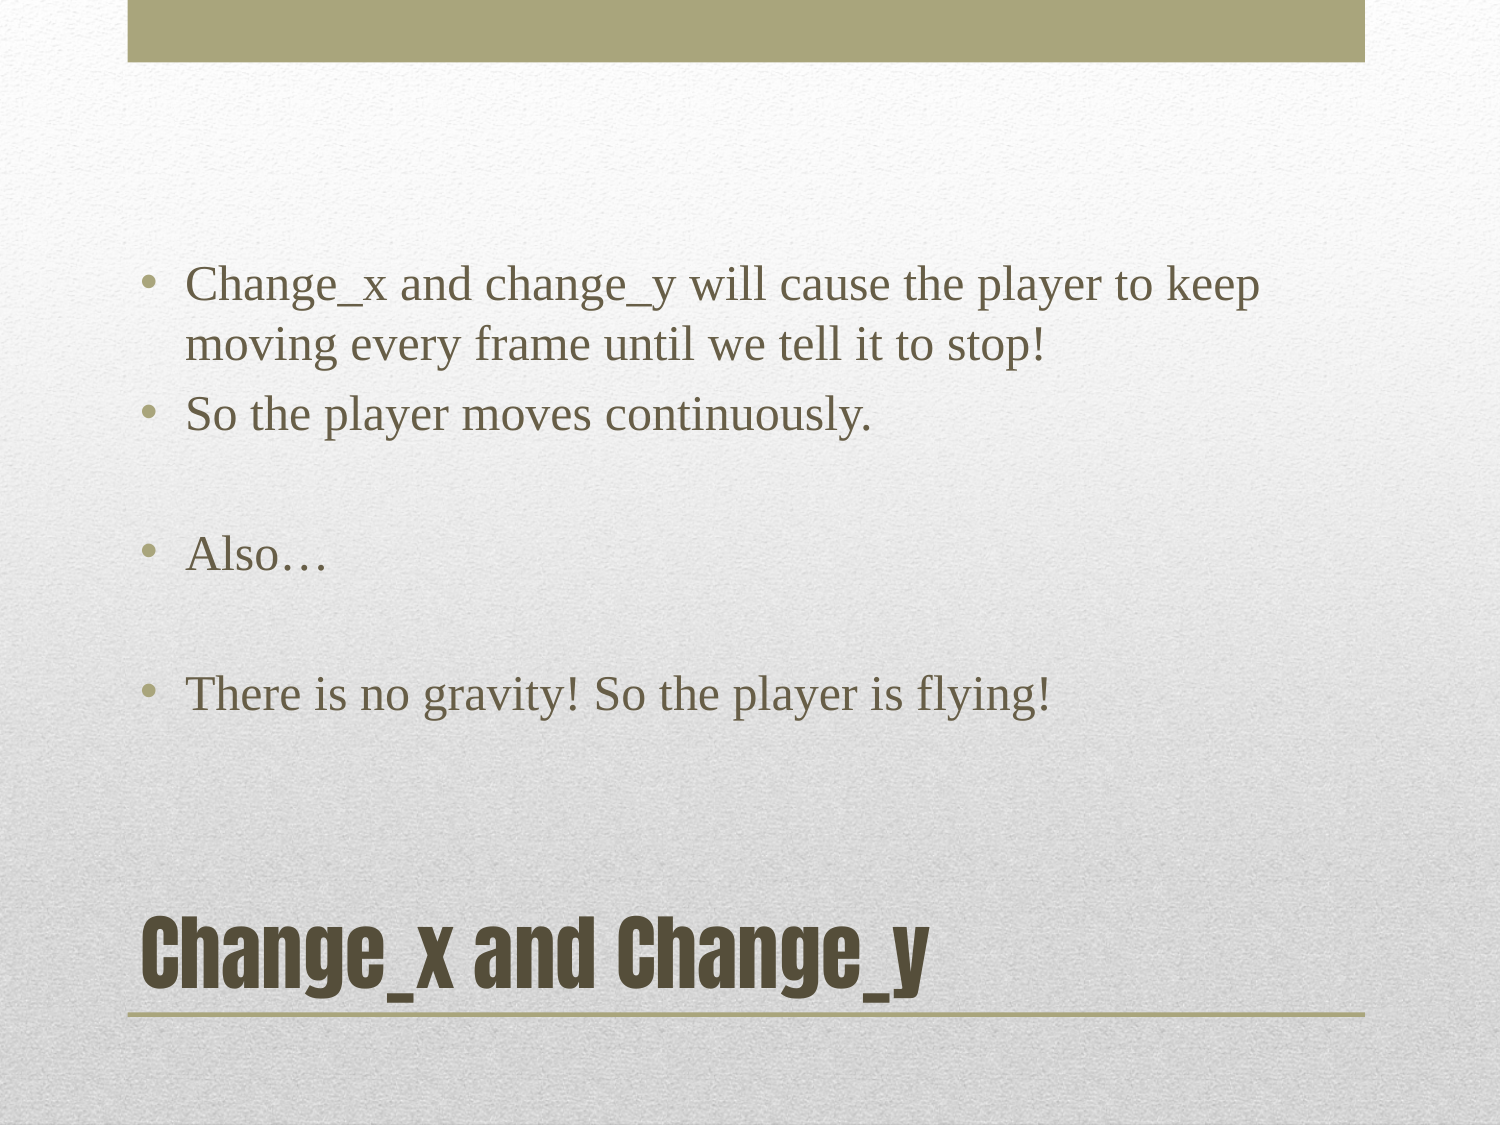

Change_x and change_y will cause the player to keep moving every frame until we tell it to stop!
So the player moves continuously.

Also…

There is no gravity! So the player is flying!
# Change_x and Change_y